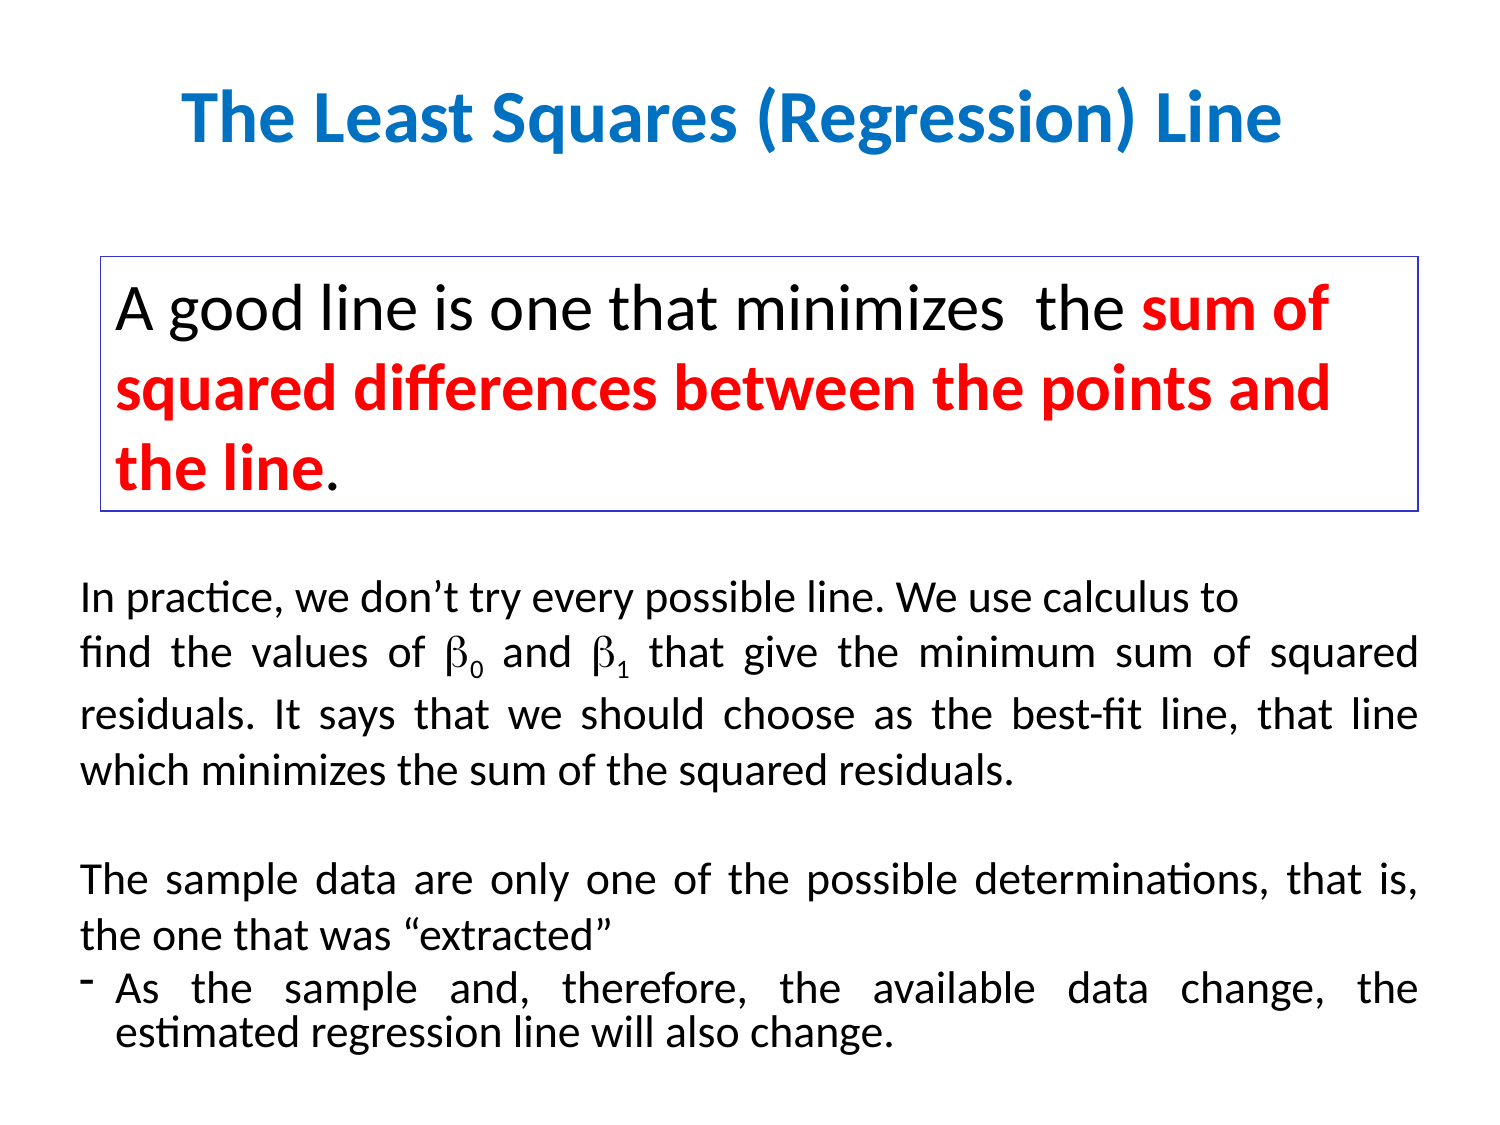

# The Least Squares (Regression) Line
A good line is one that minimizes  the sum of squared differences between the points and the line.
In practice, we don’t try every possible line. We use calculus to
find the values of β0 and β1 that give the minimum sum of squared residuals. It says that we should choose as the best-fit line, that line which minimizes the sum of the squared residuals.

The sample data are only one of the possible determinations, that is, the one that was “extracted”
As the sample and, therefore, the available data change, the estimated regression line will also change.